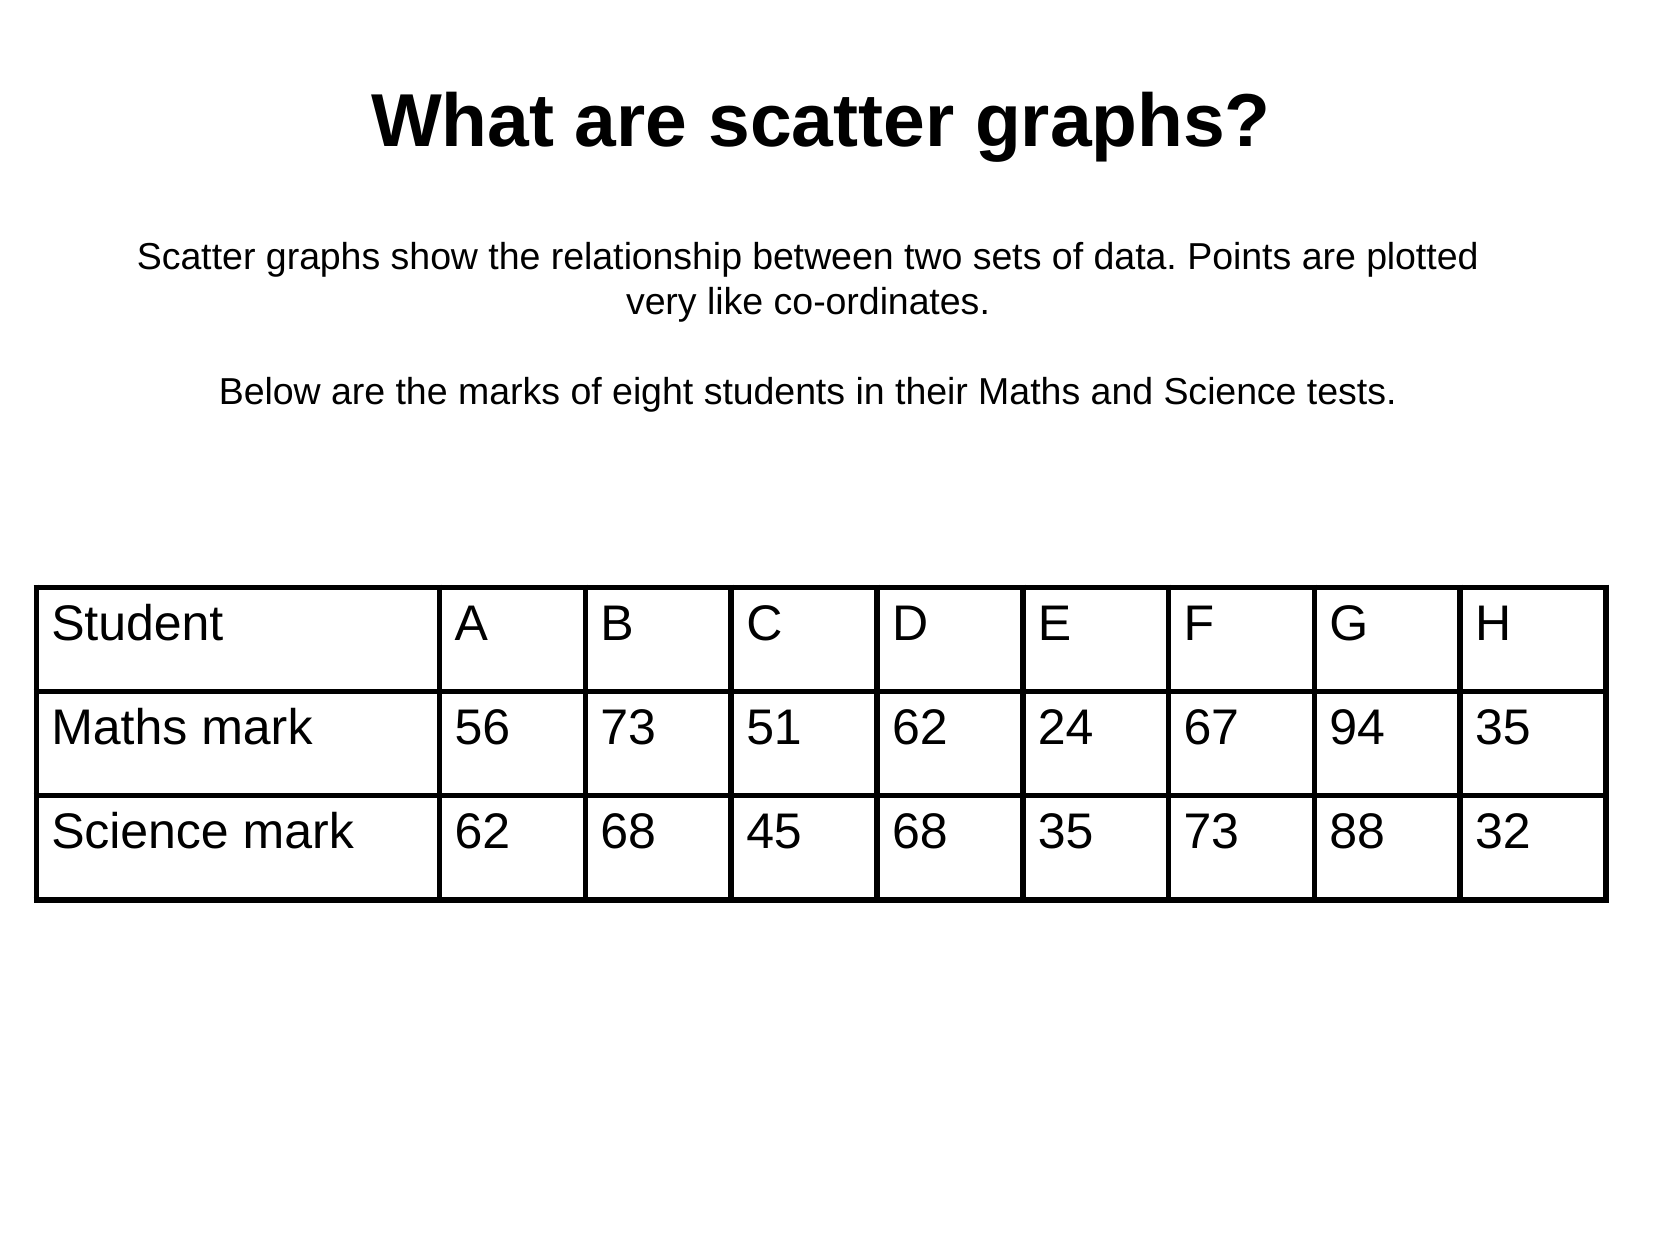

What are scatter graphs?
Scatter graphs show the relationship between two sets of data. Points are plotted very like co-ordinates.

Below are the marks of eight students in their Maths and Science tests.
| Student | A | B | C | D | E | F | G | H |
| --- | --- | --- | --- | --- | --- | --- | --- | --- |
| Maths mark | 56 | 73 | 51 | 62 | 24 | 67 | 94 | 35 |
| Science mark | 62 | 68 | 45 | 68 | 35 | 73 | 88 | 32 |